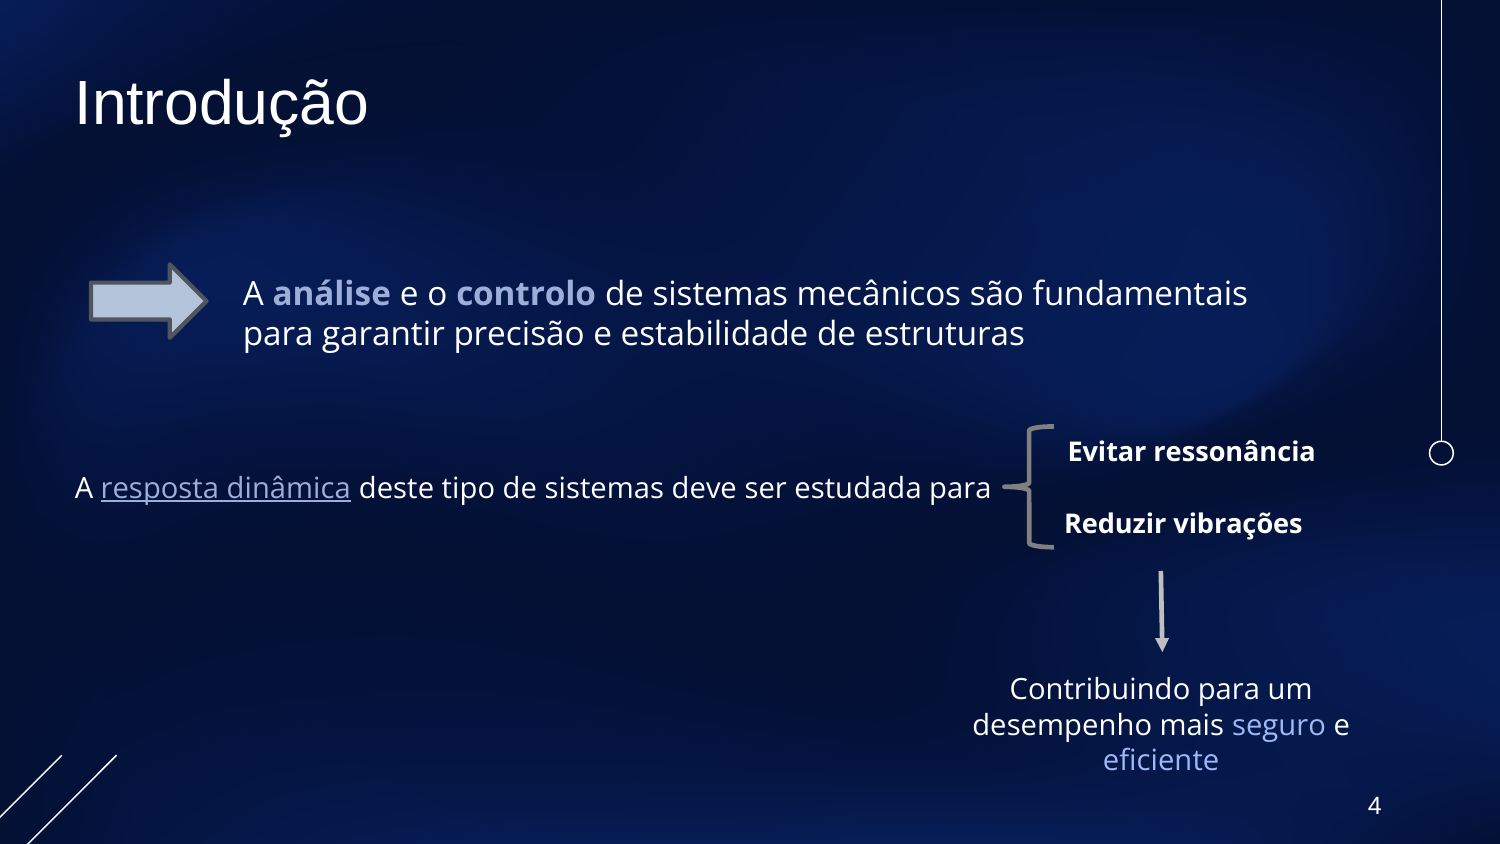

# Introdução

A análise e o controlo de sistemas mecânicos são fundamentais para garantir precisão e estabilidade de estruturas

Evitar ressonância
A resposta dinâmica deste tipo de sistemas deve ser estudada para
Reduzir vibrações
Contribuindo para um desempenho mais seguro e eficiente
4